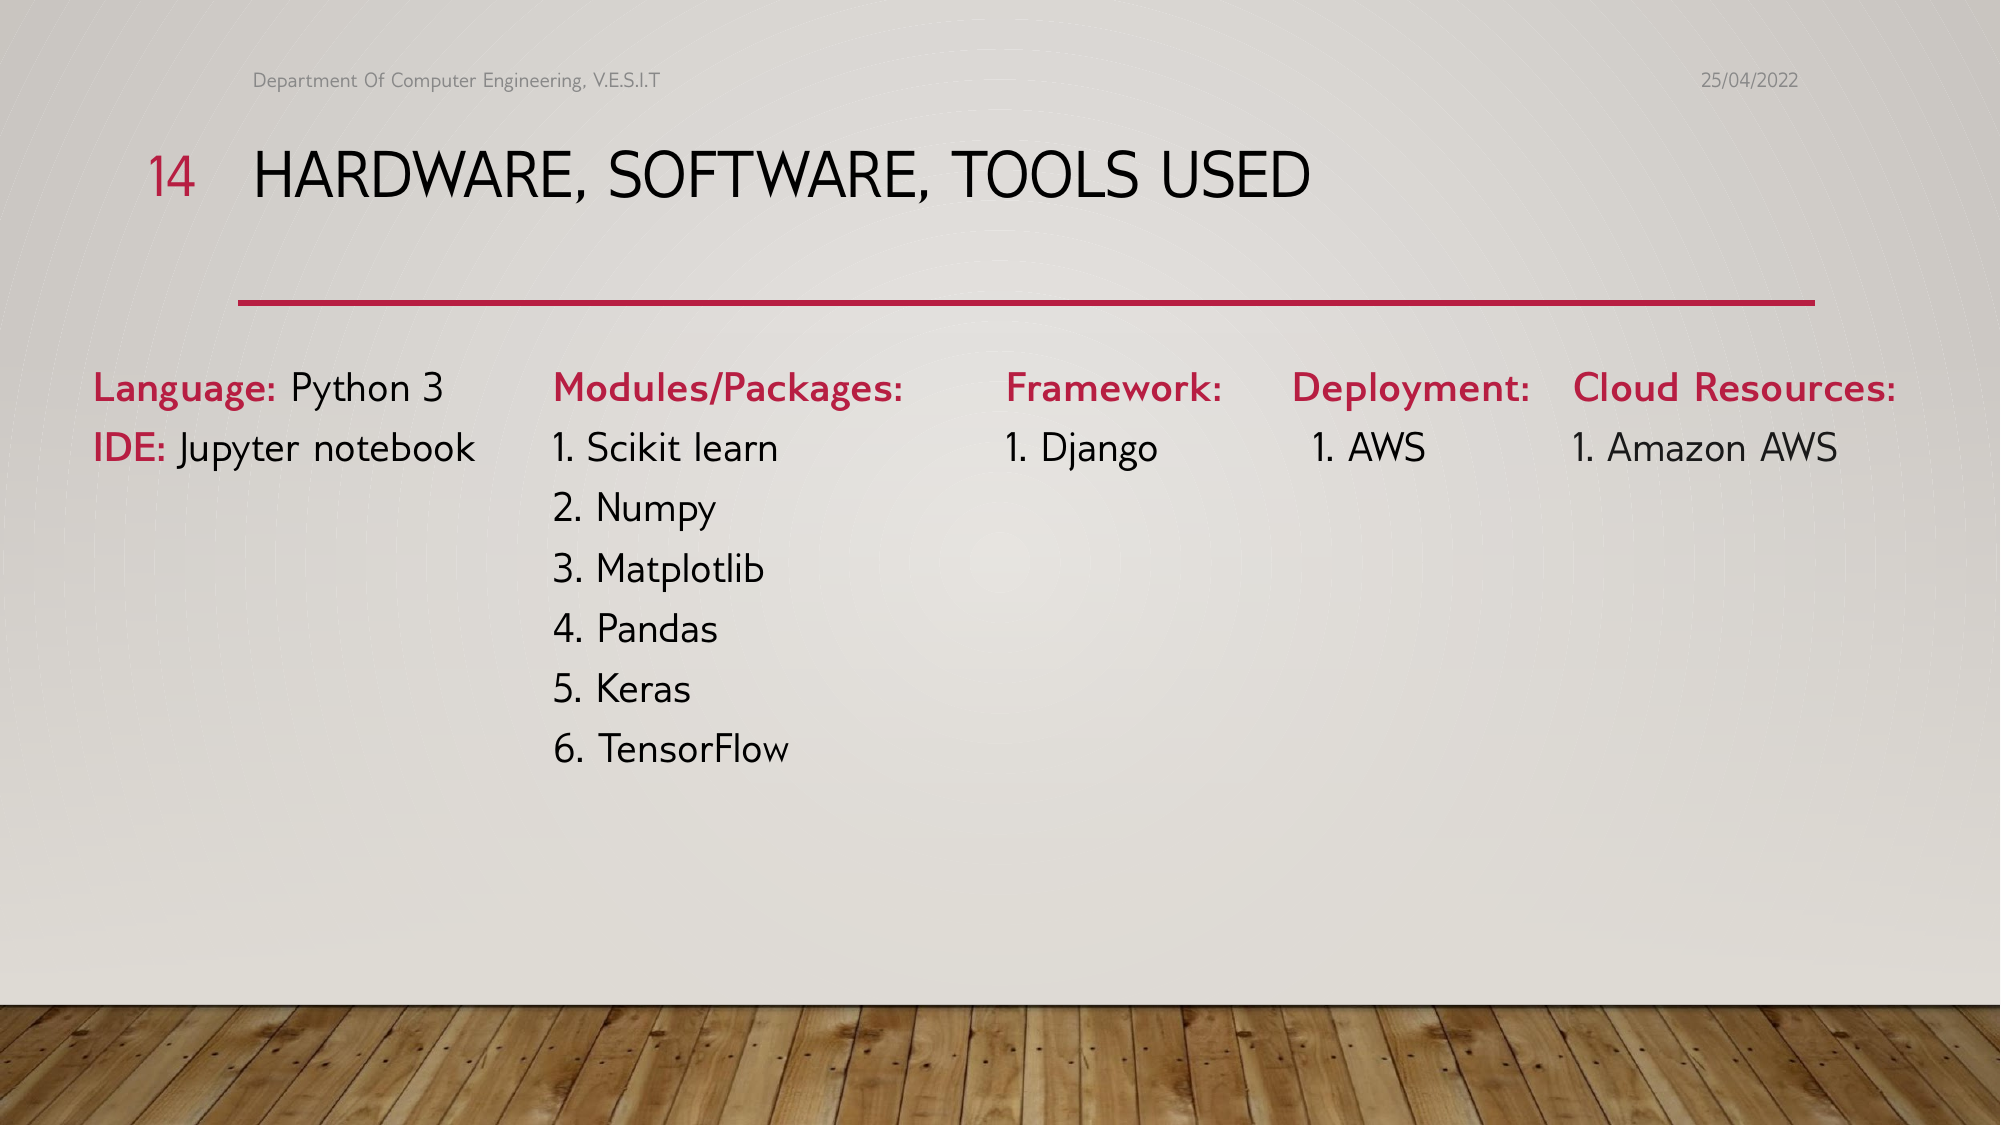

Department Of Computer Engineering, V.E.S.I.T
25/04/2022
14
# HARDWARE, SOFTWARE, TOOLS USED
Language: Python 3
IDE: Jupyter notebook

Modules/Packages:
1. Scikit learn
2. Numpy
3. Matplotlib
4. Pandas
5. Keras
6. TensorFlow
Framework:
1. Django

Deployment:
1. AWS

Cloud Resources:
1. Amazon AWS